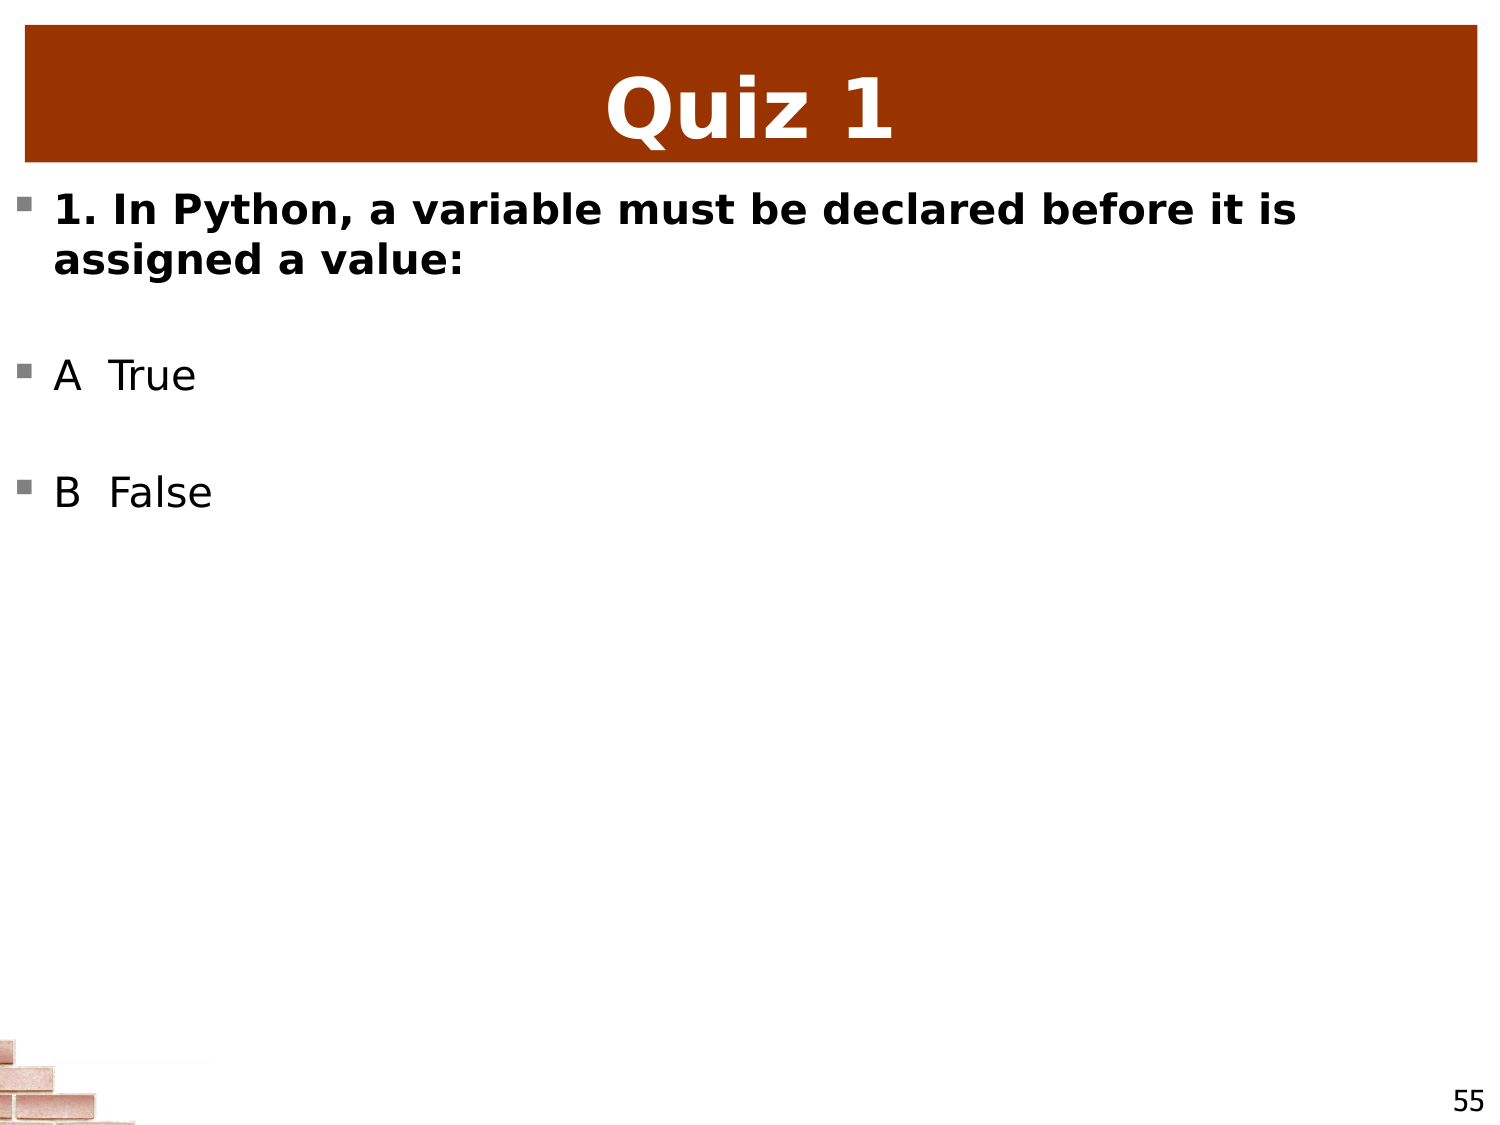

# Quiz 1
1. In Python, a variable must be declared before it is assigned a value:

A  True

B  False
55